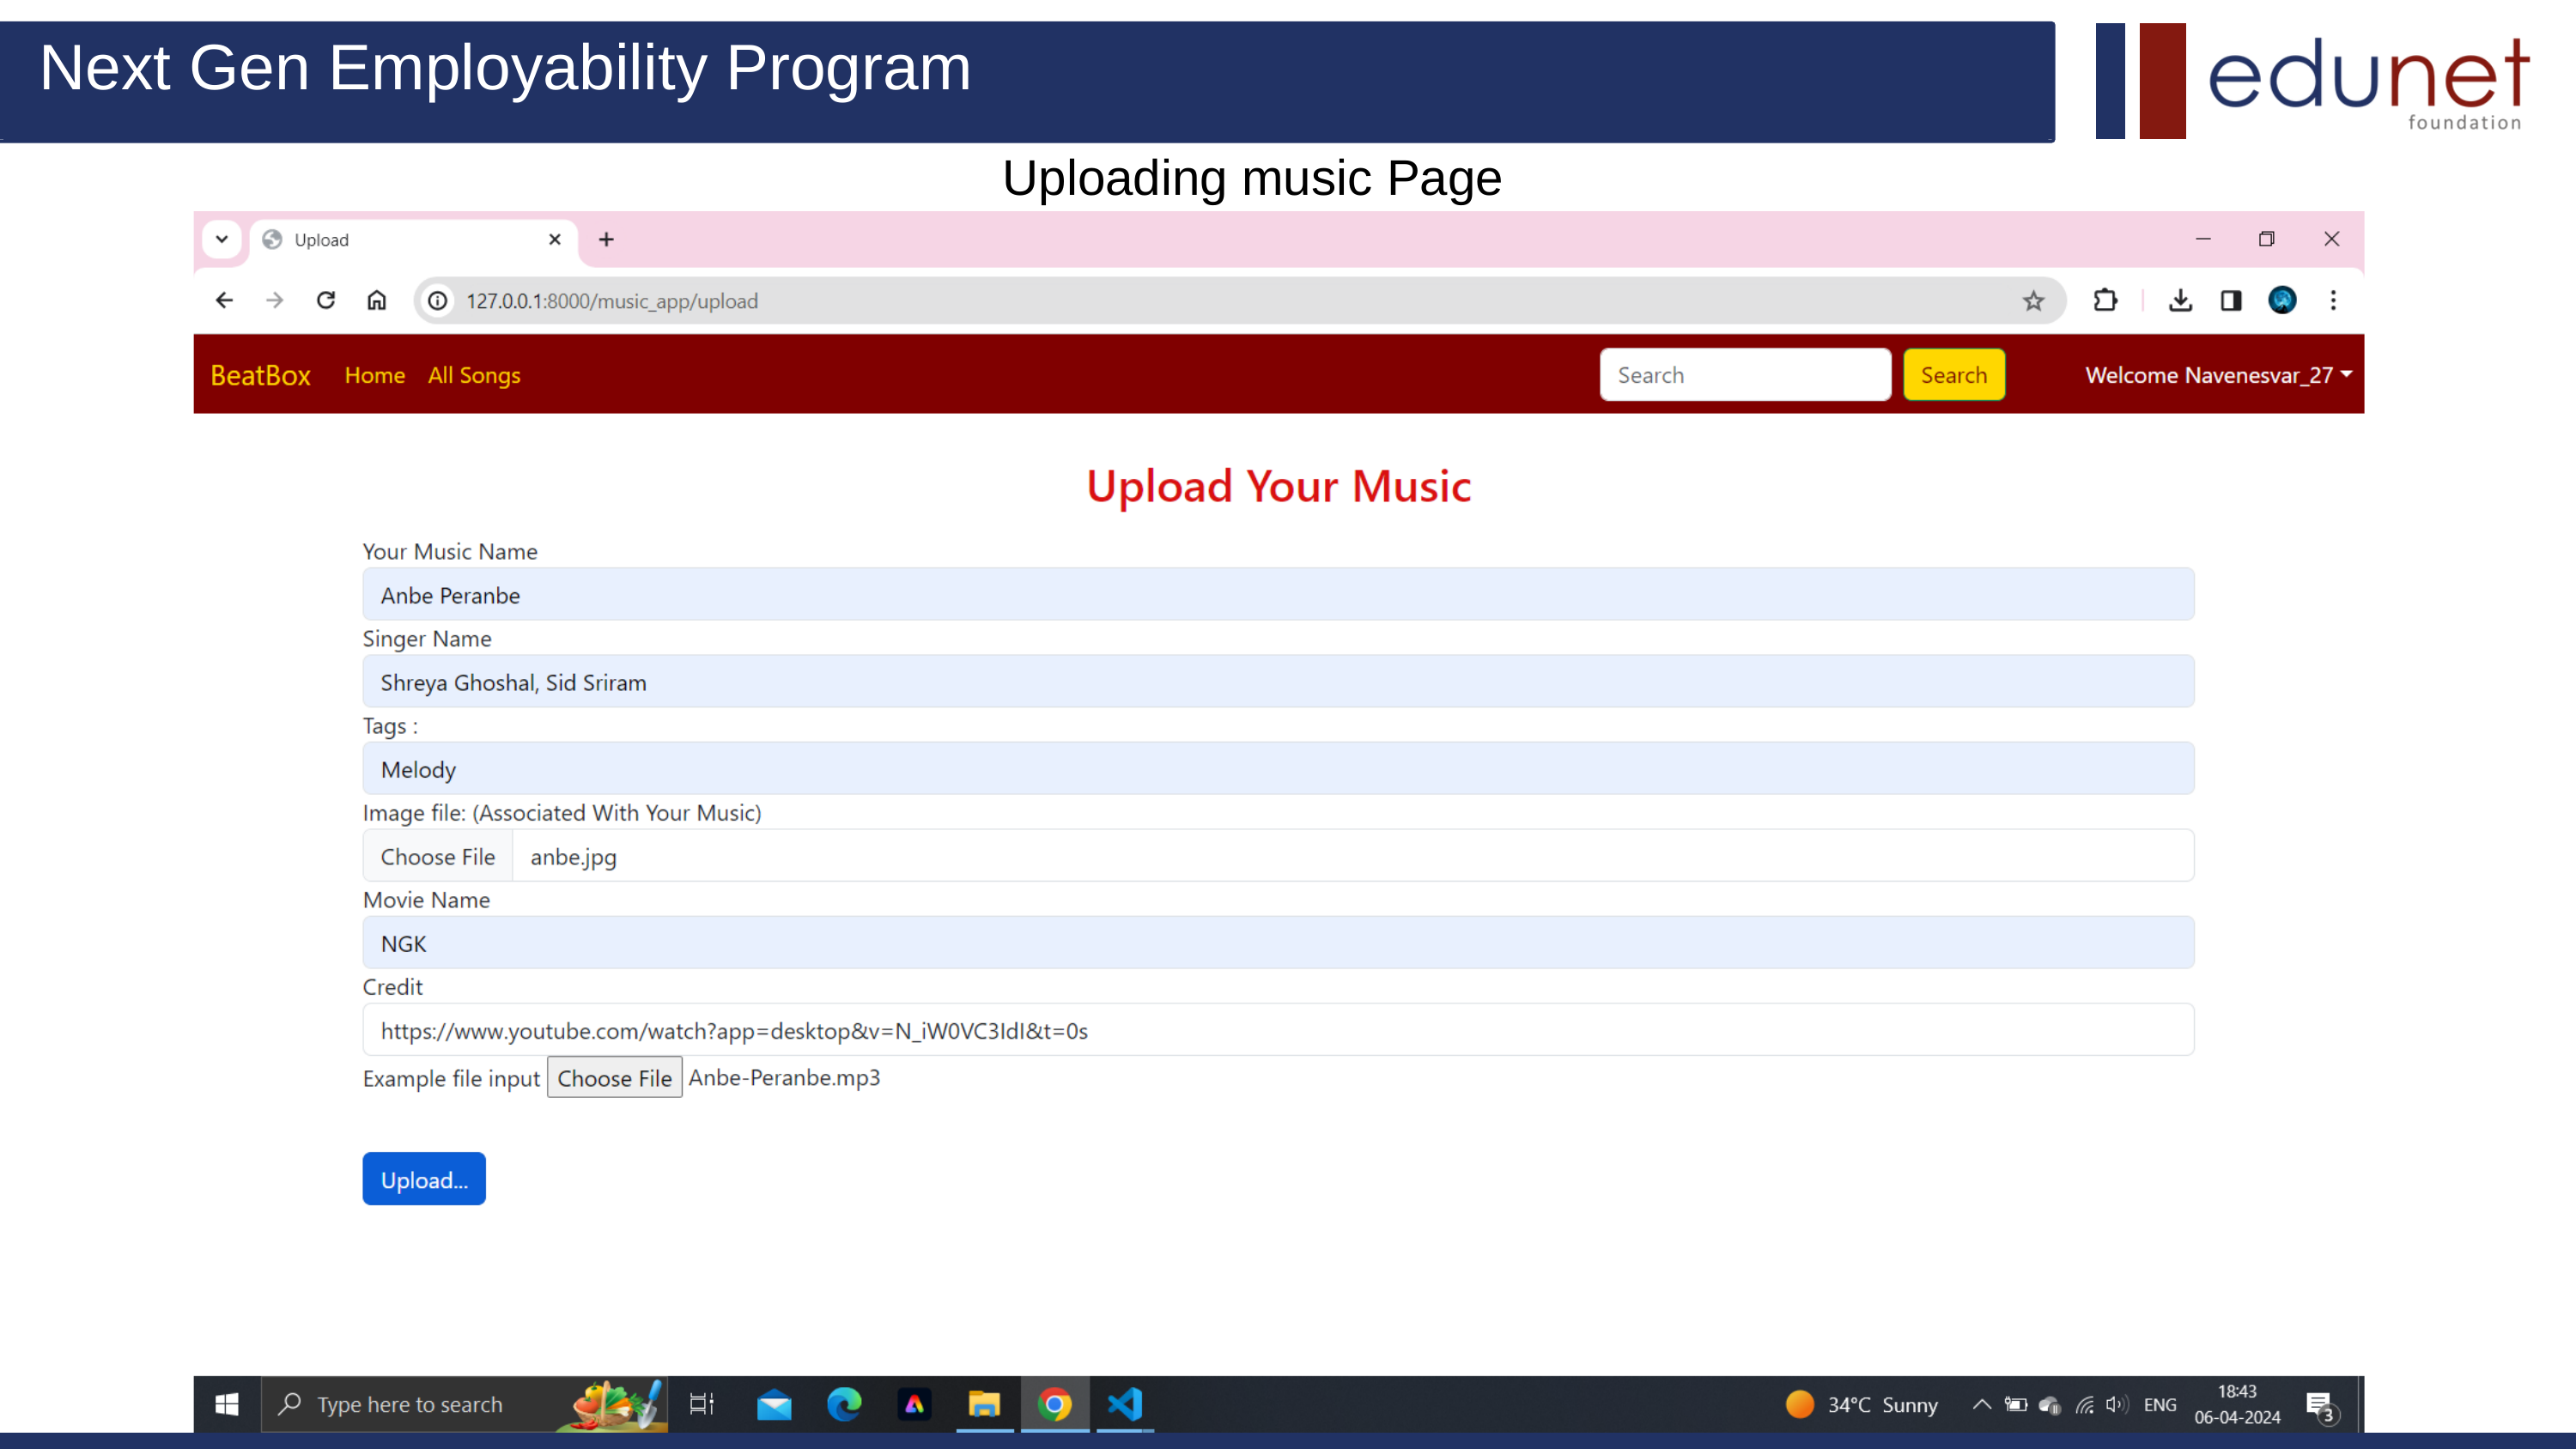

Next Gen Employability Program
Uploading music Page